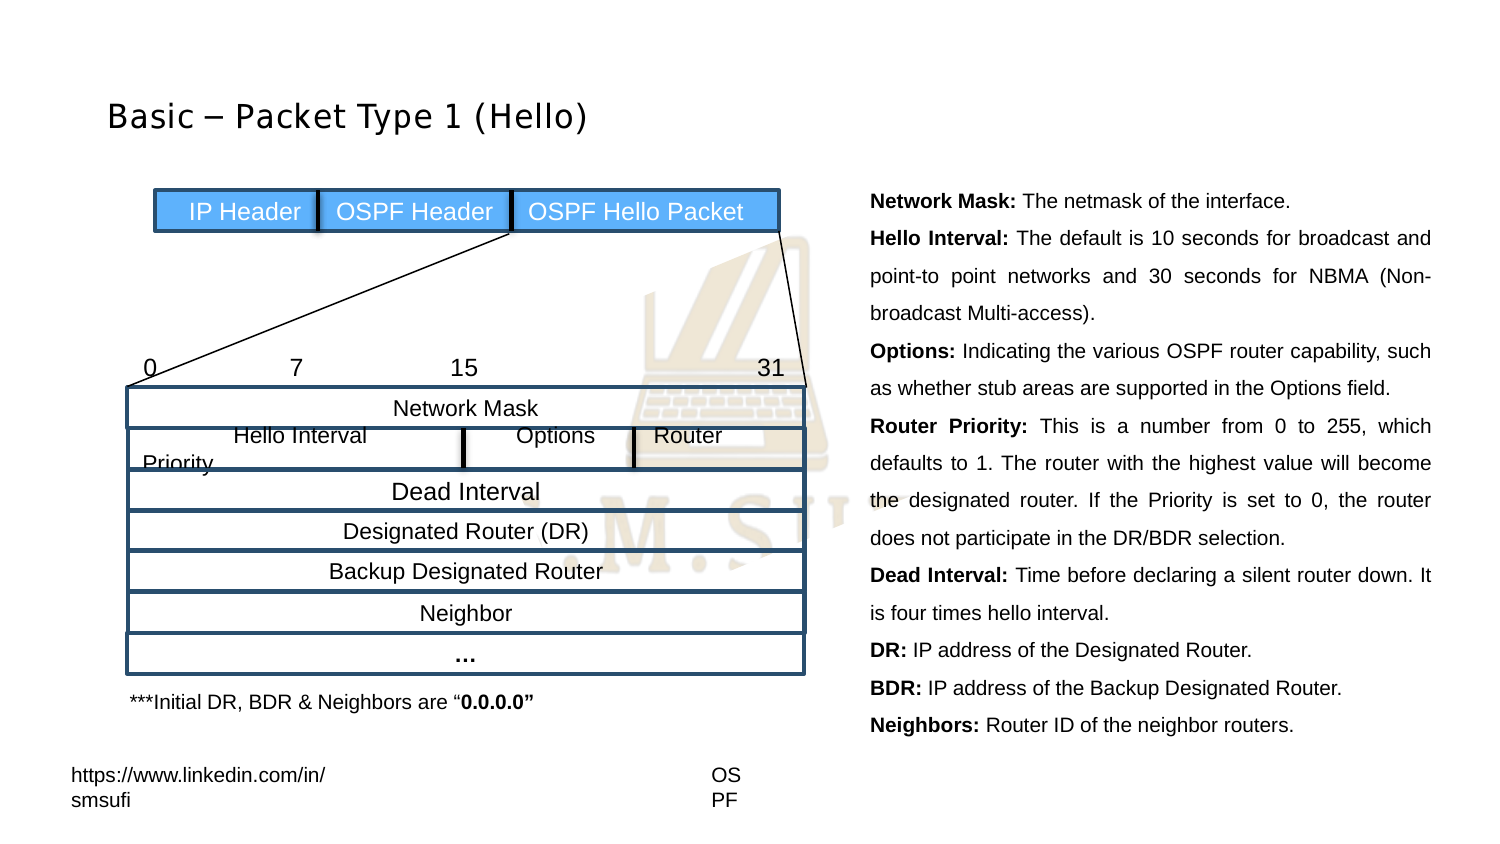

Basic – Packet Type 1 (Hello)
Network Mask: The netmask of the interface.
Hello Interval: The default is 10 seconds for broadcast and point-to point networks and 30 seconds for NBMA (Non-broadcast Multi-access).
Options: Indicating the various OSPF router capability, such as whether stub areas are supported in the Options field.
Router Priority: This is a number from 0 to 255, which defaults to 1. The router with the highest value will become the designated router. If the Priority is set to 0, the router does not participate in the DR/BDR selection.
Dead Interval: Time before declaring a silent router down. It is four times hello interval.
DR: IP address of the Designated Router.
BDR: IP address of the Backup Designated Router.
Neighbors: Router ID of the neighbor routers.
IP Header     OSPF Header     OSPF Hello Packet
0                   7                     15                                        31
Network Mask
              Hello Interval                       Options         Router Priority
Dead Interval
Designated Router (DR)
Backup Designated Router
Neighbor
…
***Initial DR, BDR & Neighbors are “0.0.0.0”